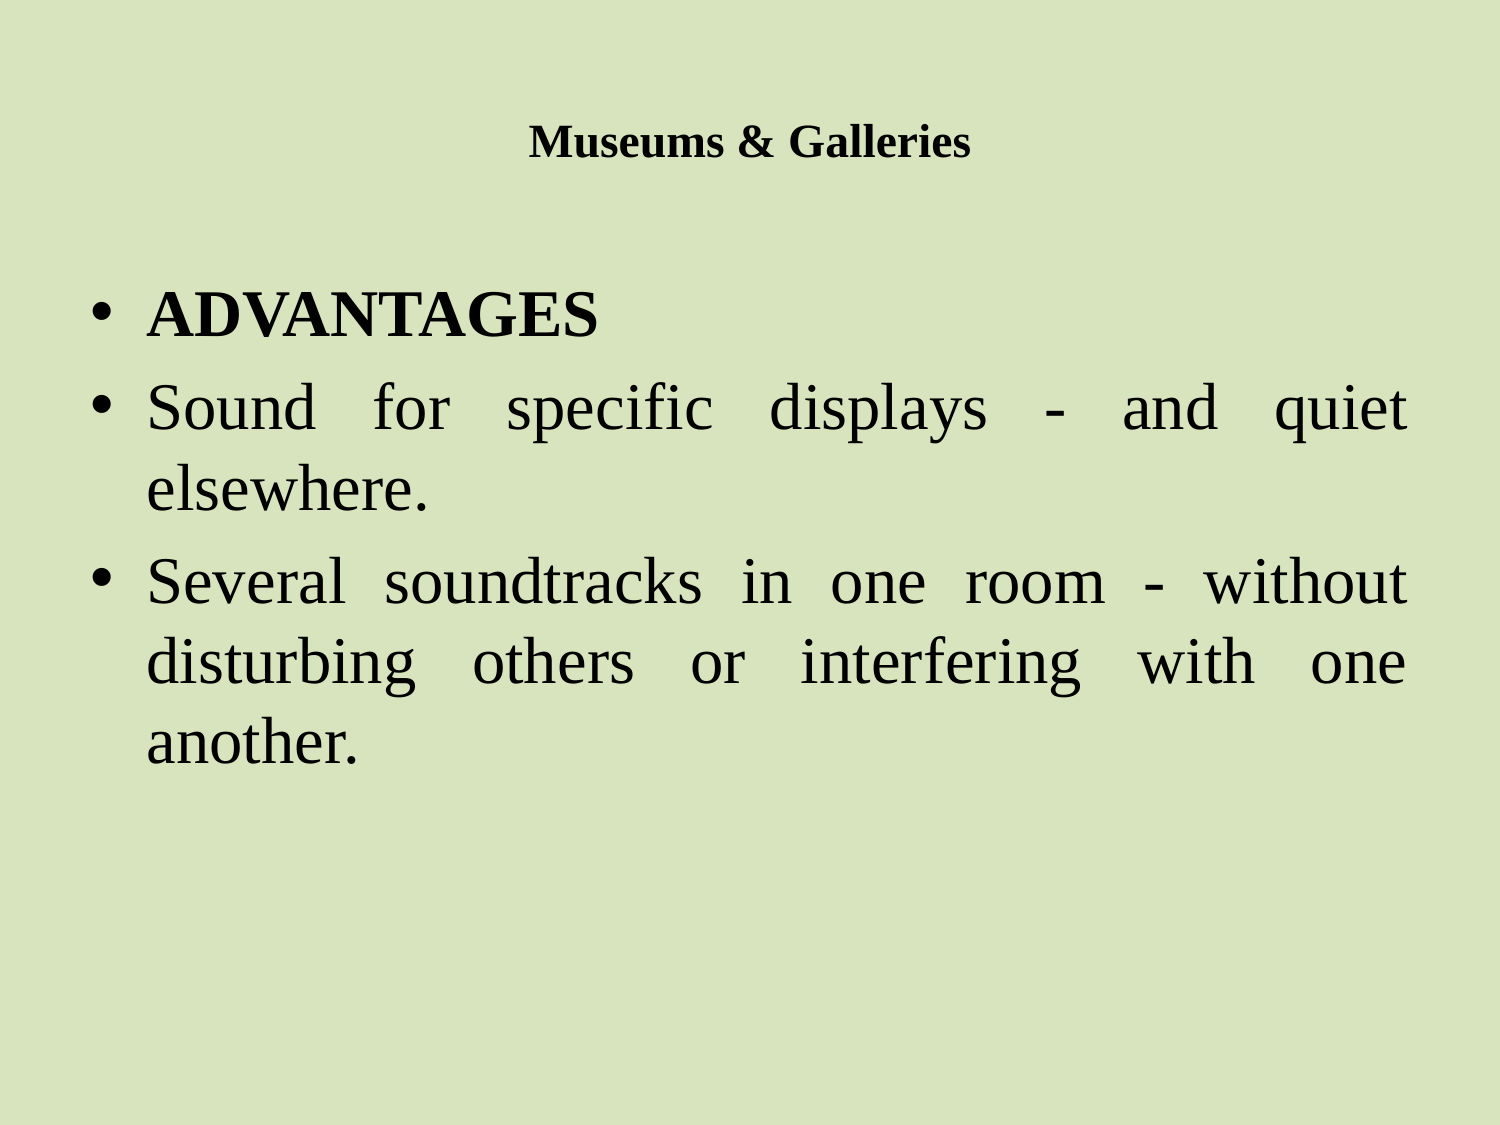

# Museums & Galleries
ADVANTAGES
Sound for specific displays - and quiet elsewhere.
Several soundtracks in one room - without disturbing others or interfering with one another.